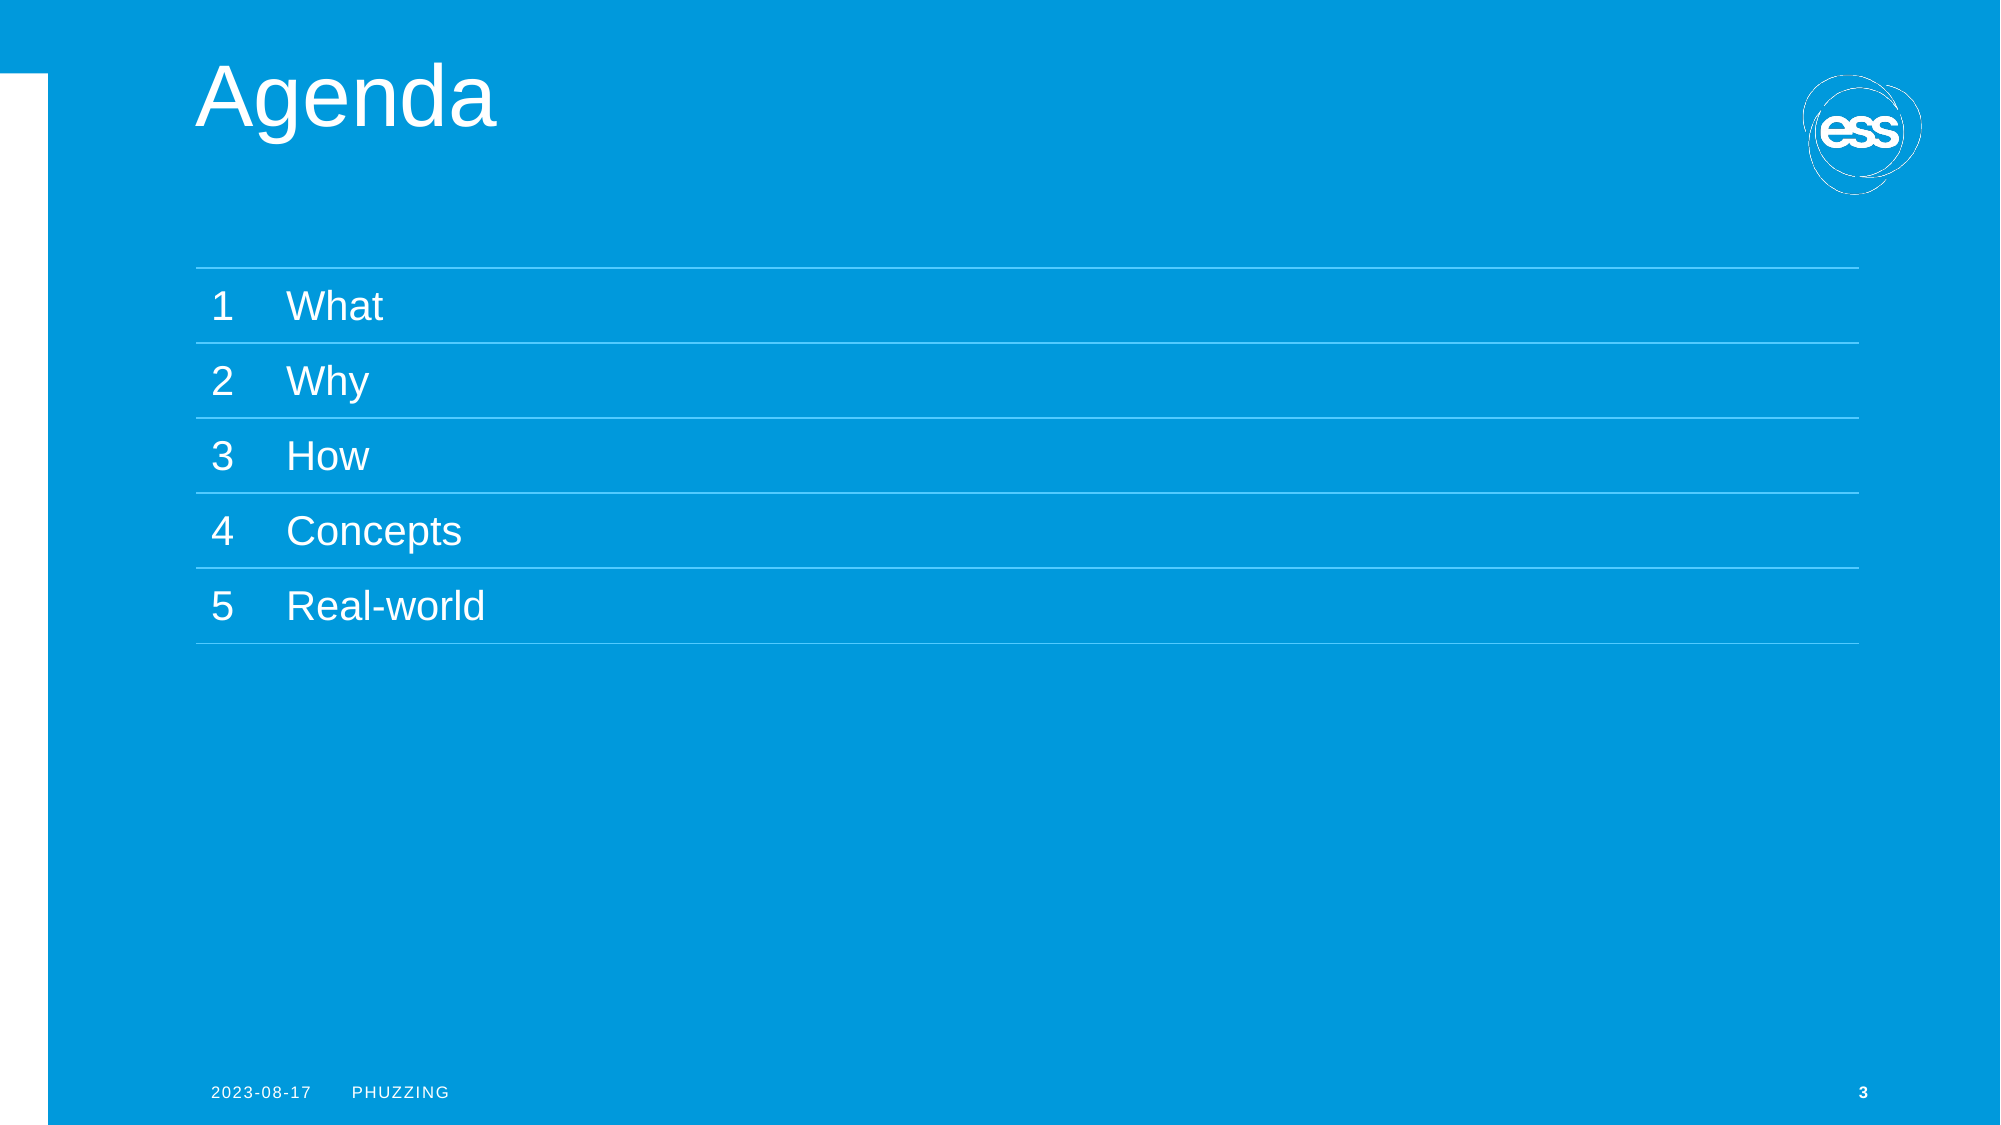

# Agenda
| What |
| --- |
| Why |
| How |
| Concepts |
| Real-world |
2023-08-17
Phuzzing
3